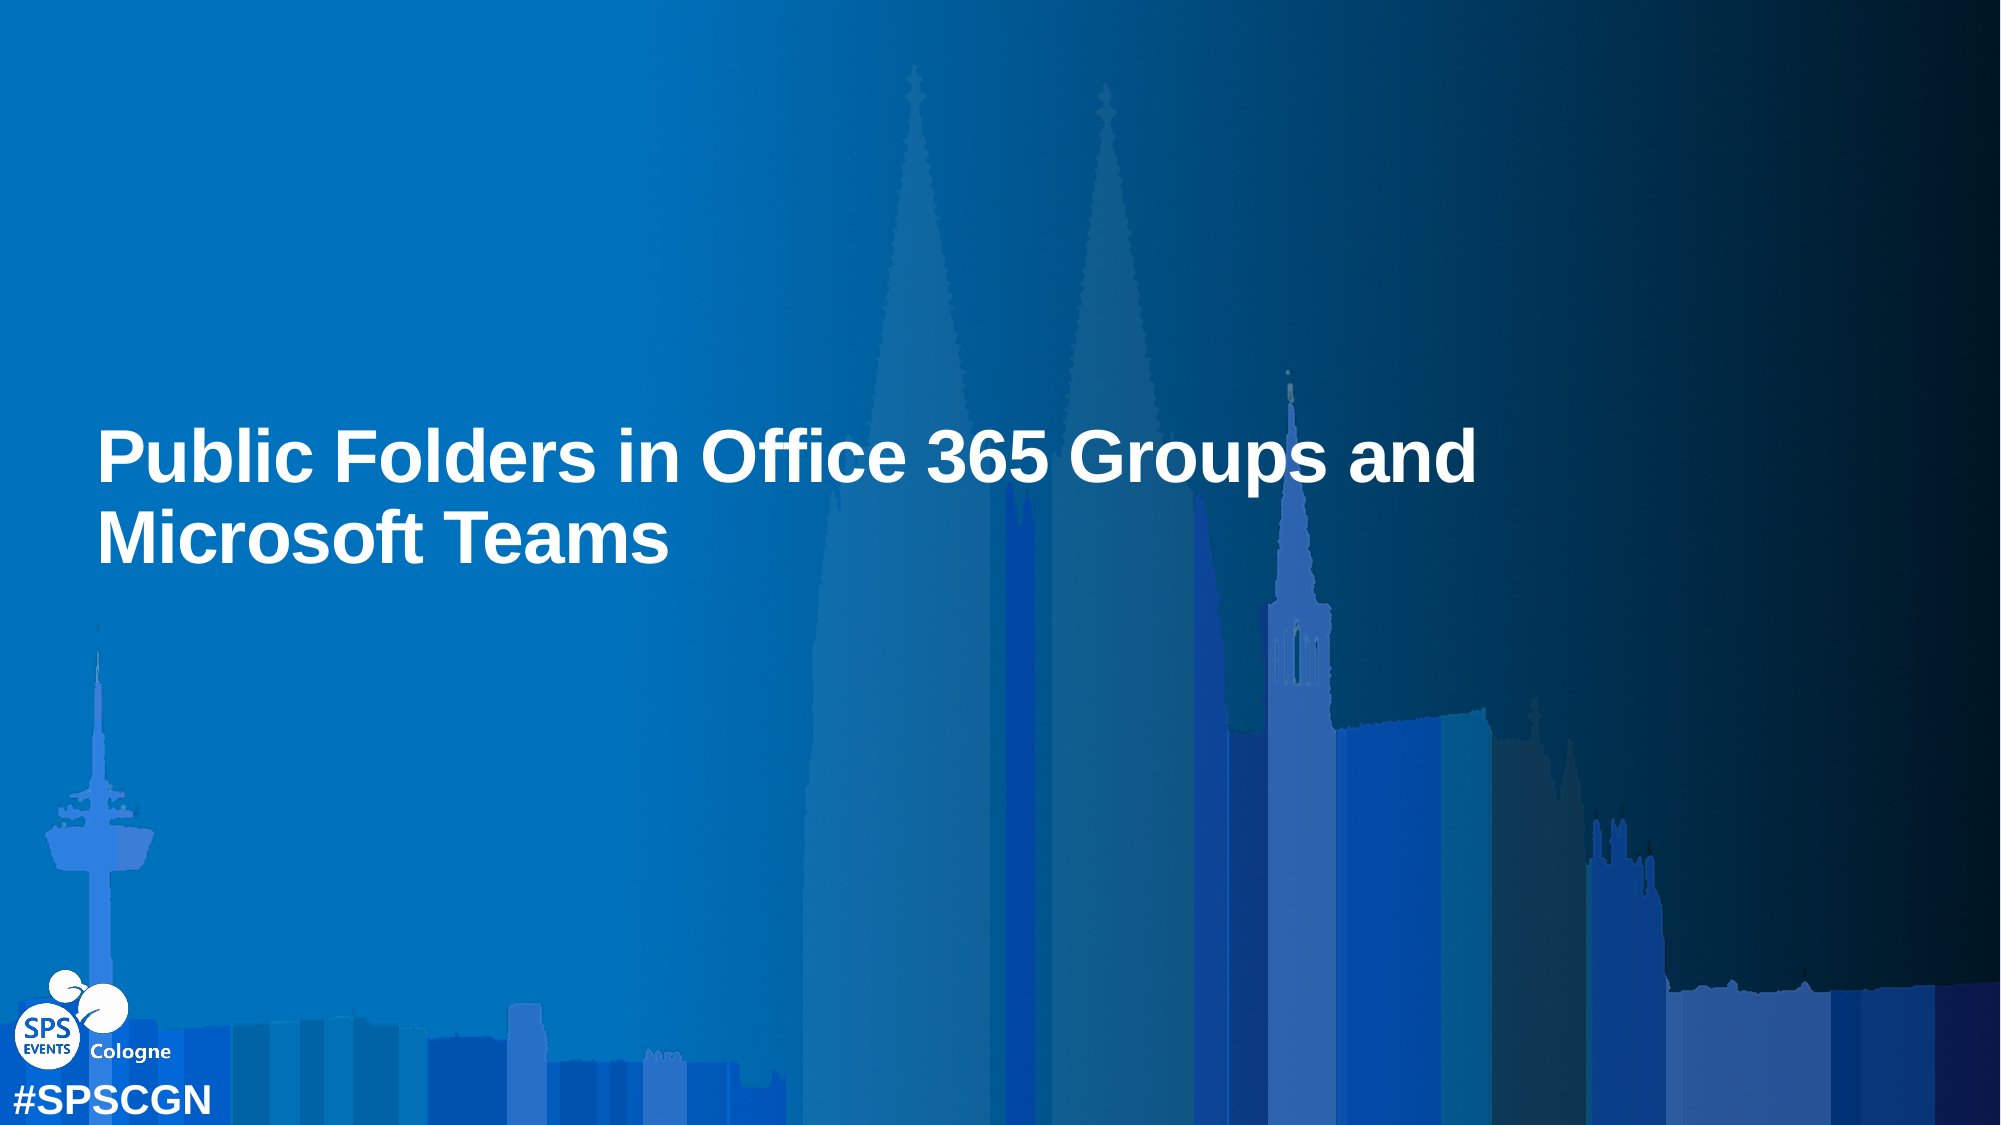

# Public Folders in Office 365 Groups and Microsoft Teams